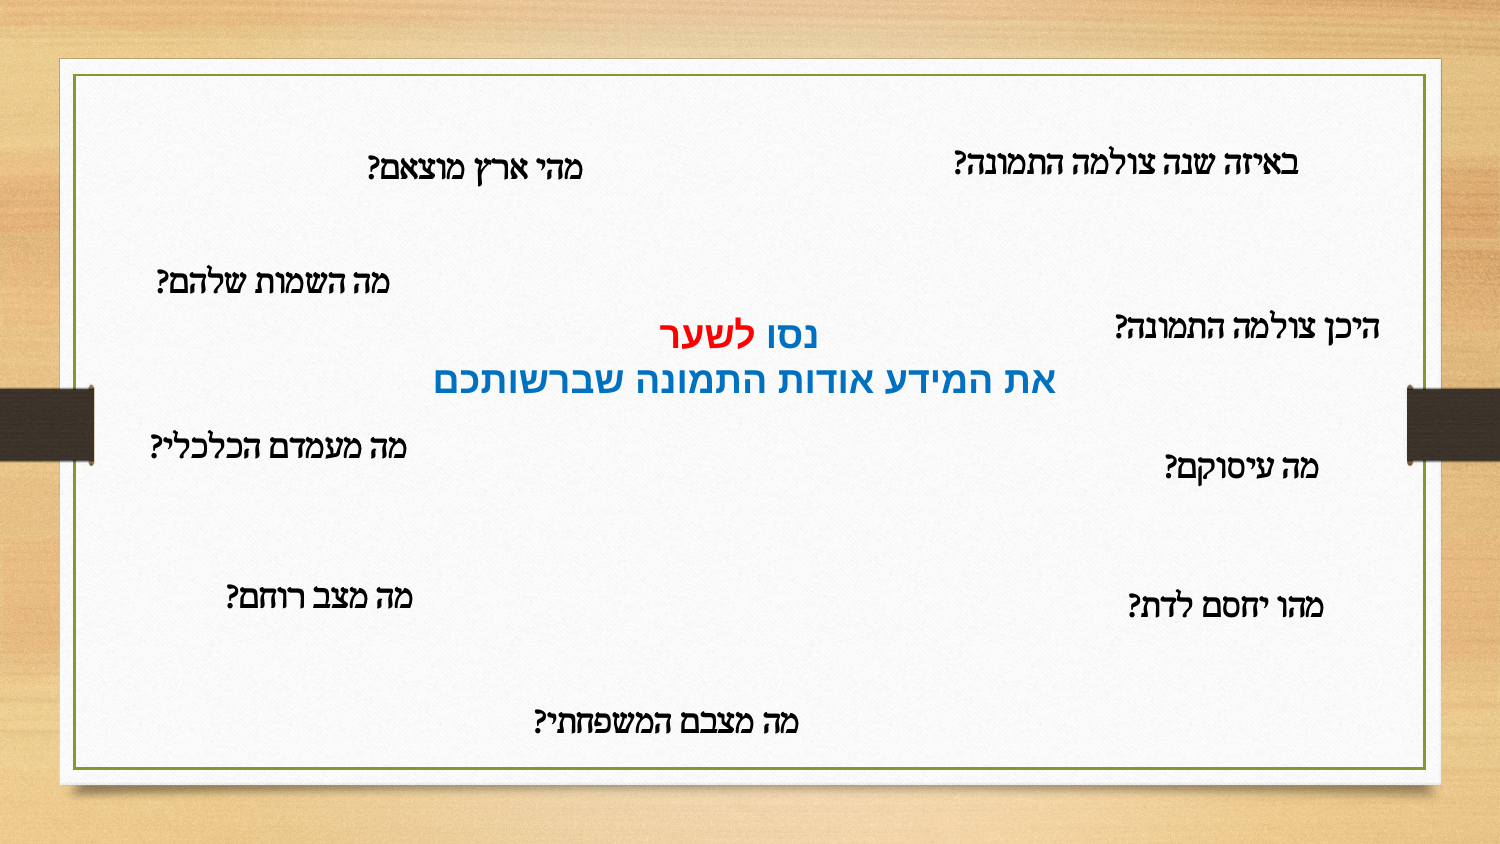

באיזה שנה צולמה התמונה?
מהי ארץ מוצאם?
מה השמות שלהם?
היכן צולמה התמונה?
נסו לשער
 את המידע אודות התמונה שברשותכם
מה מעמדם הכלכלי?
מה עיסוקם?
מה מצב רוחם?
מהו יחסם לדת?
מה מצבם המשפחתי?